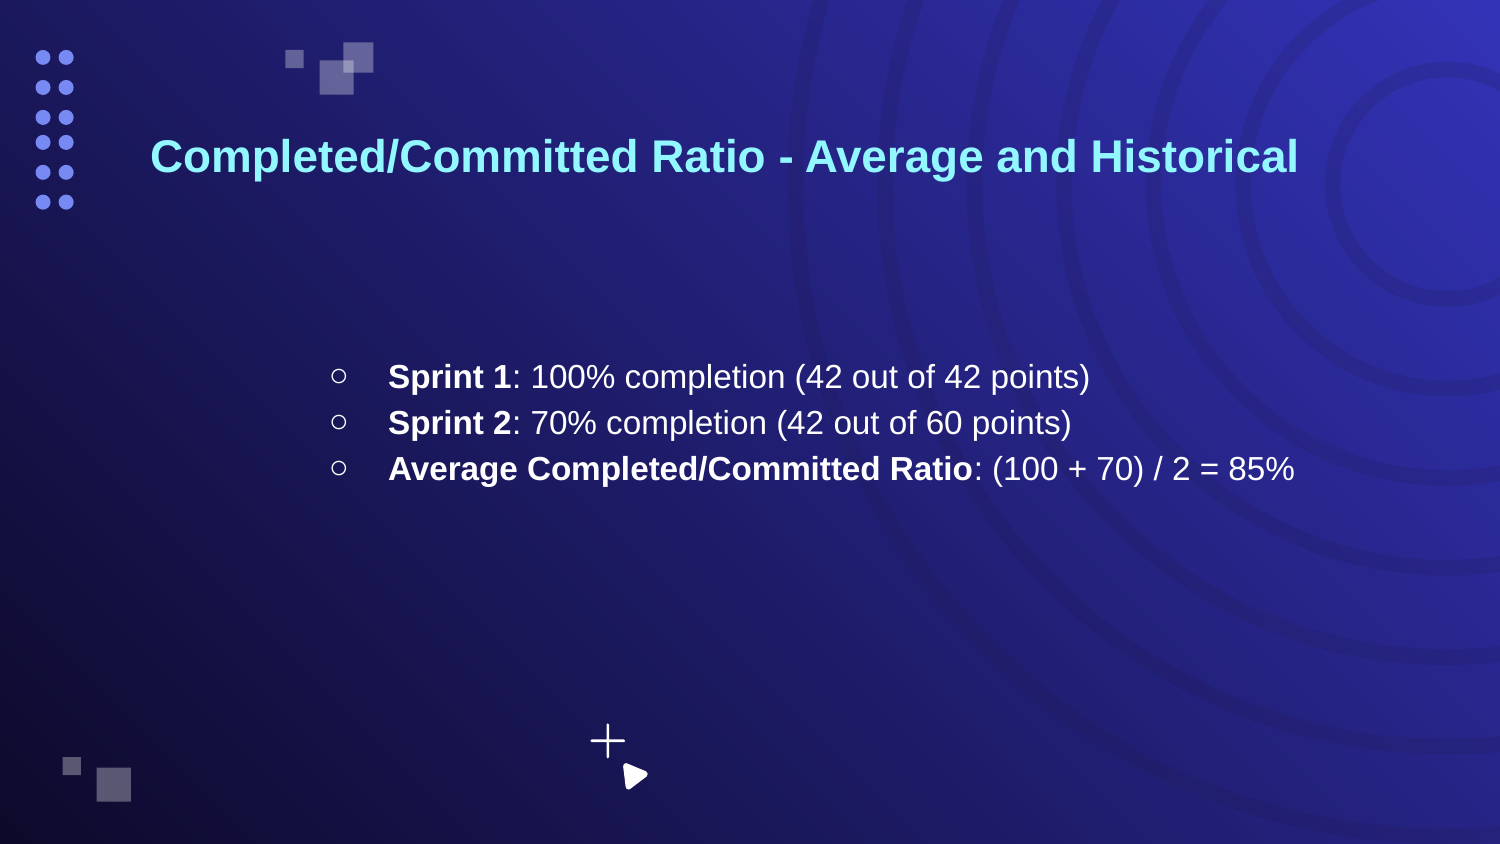

# Completed/Committed Ratio - Average and Historical
Sprint 1: 100% completion (42 out of 42 points)
Sprint 2: 70% completion (42 out of 60 points)
Average Completed/Committed Ratio: (100 + 70) / 2 = 85%